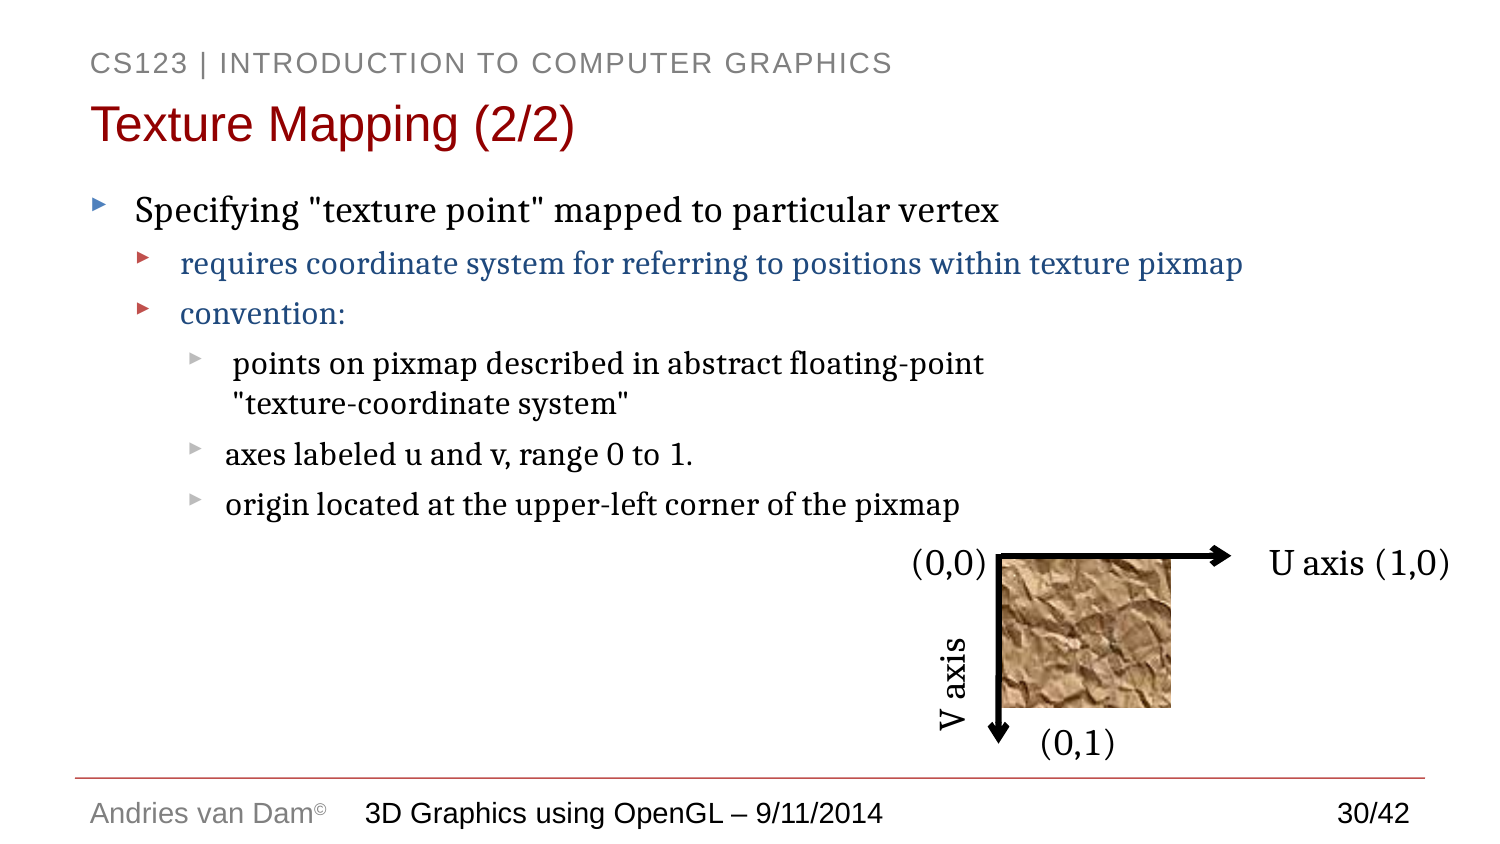

# Texture Mapping (2/2)
Specifying "texture point" mapped to particular vertex
requires coordinate system for referring to positions within texture pixmap
convention:
 points on pixmap described in abstract floating-point
 "texture-coordinate system"
axes labeled u and v, range 0 to 1.
origin located at the upper-left corner of the pixmap
(0,0)
U axis (1,0)

V axis
(0,1)
3D Graphics using OpenGL – 9/11/2014